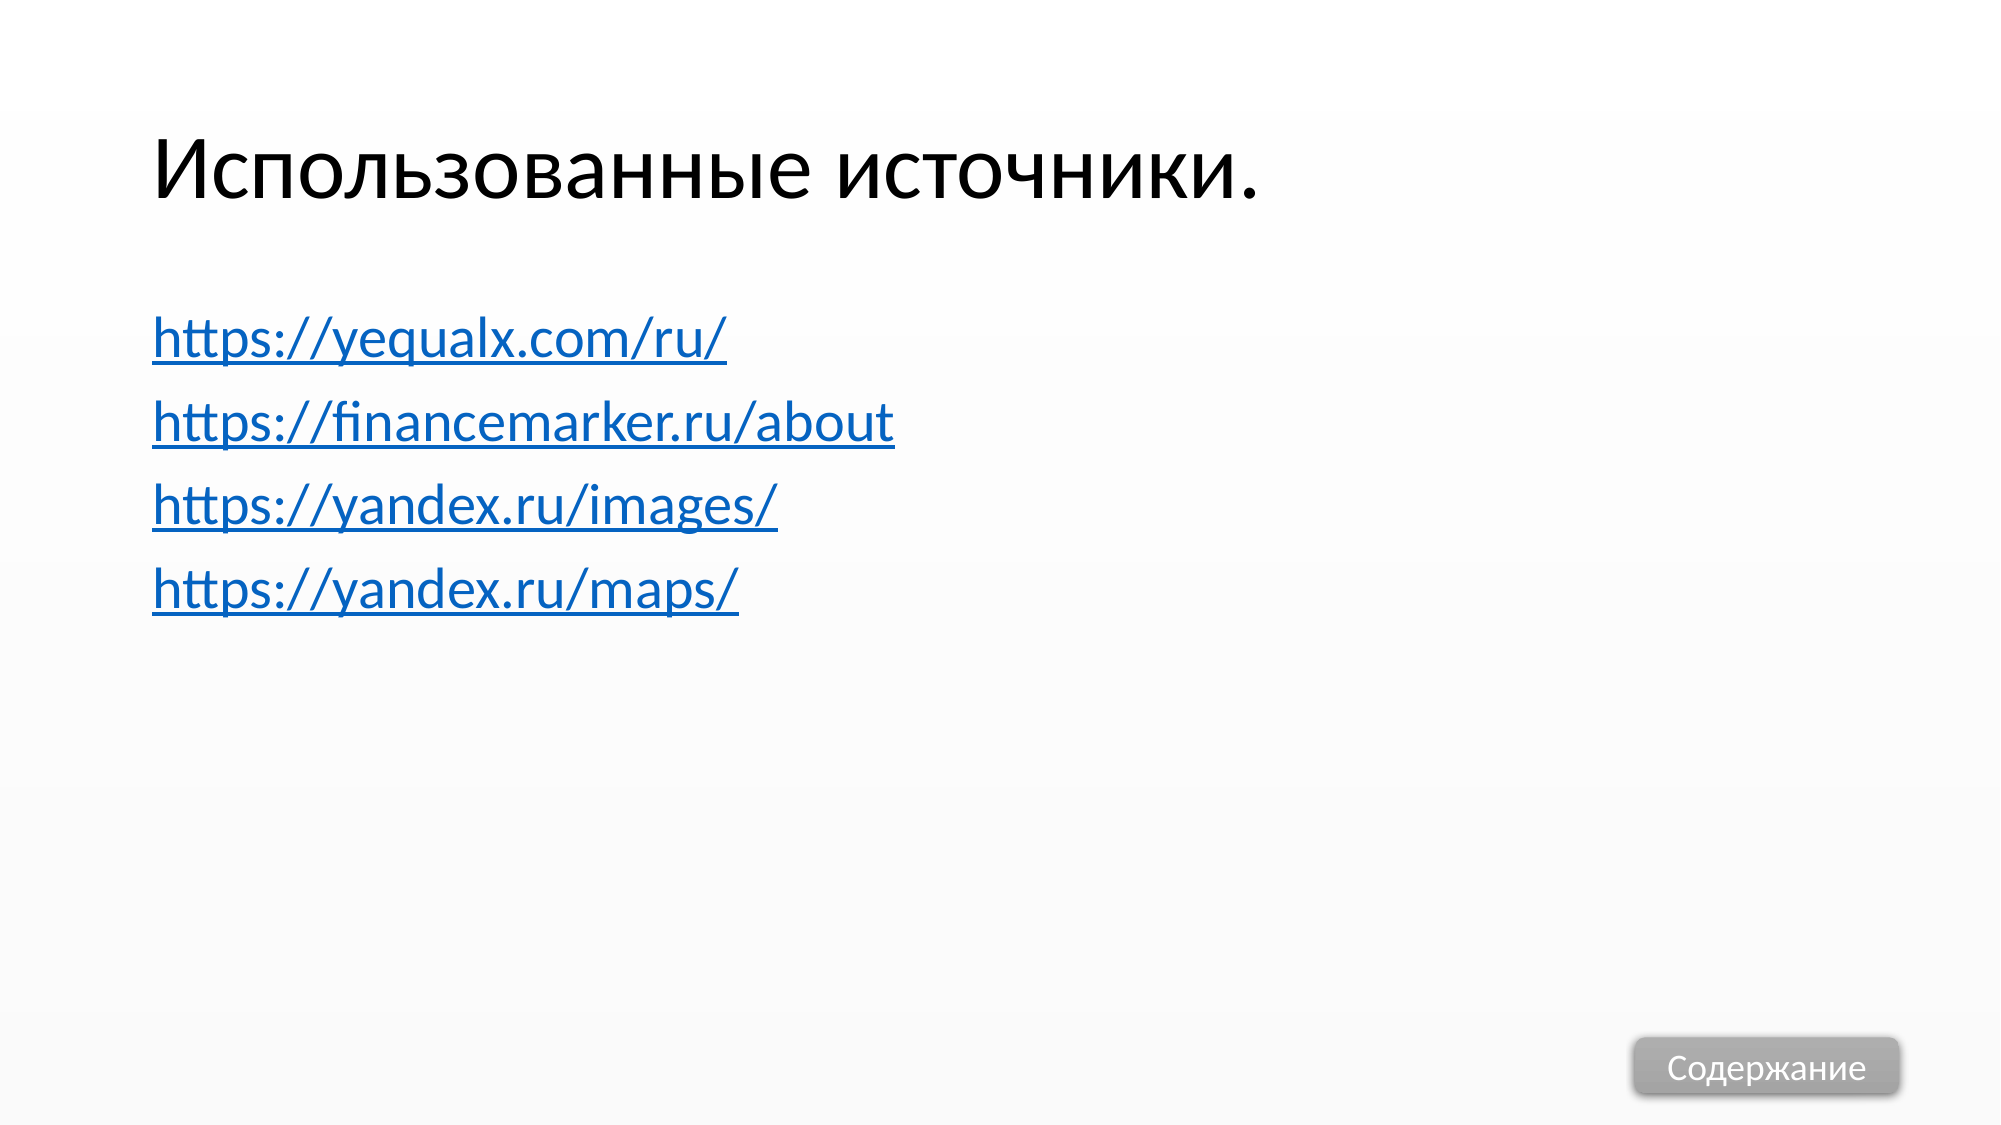

# Использованные источники.
https://yequalx.com/ru/
https://financemarker.ru/about
https://yandex.ru/images/
https://yandex.ru/maps/

Содержание